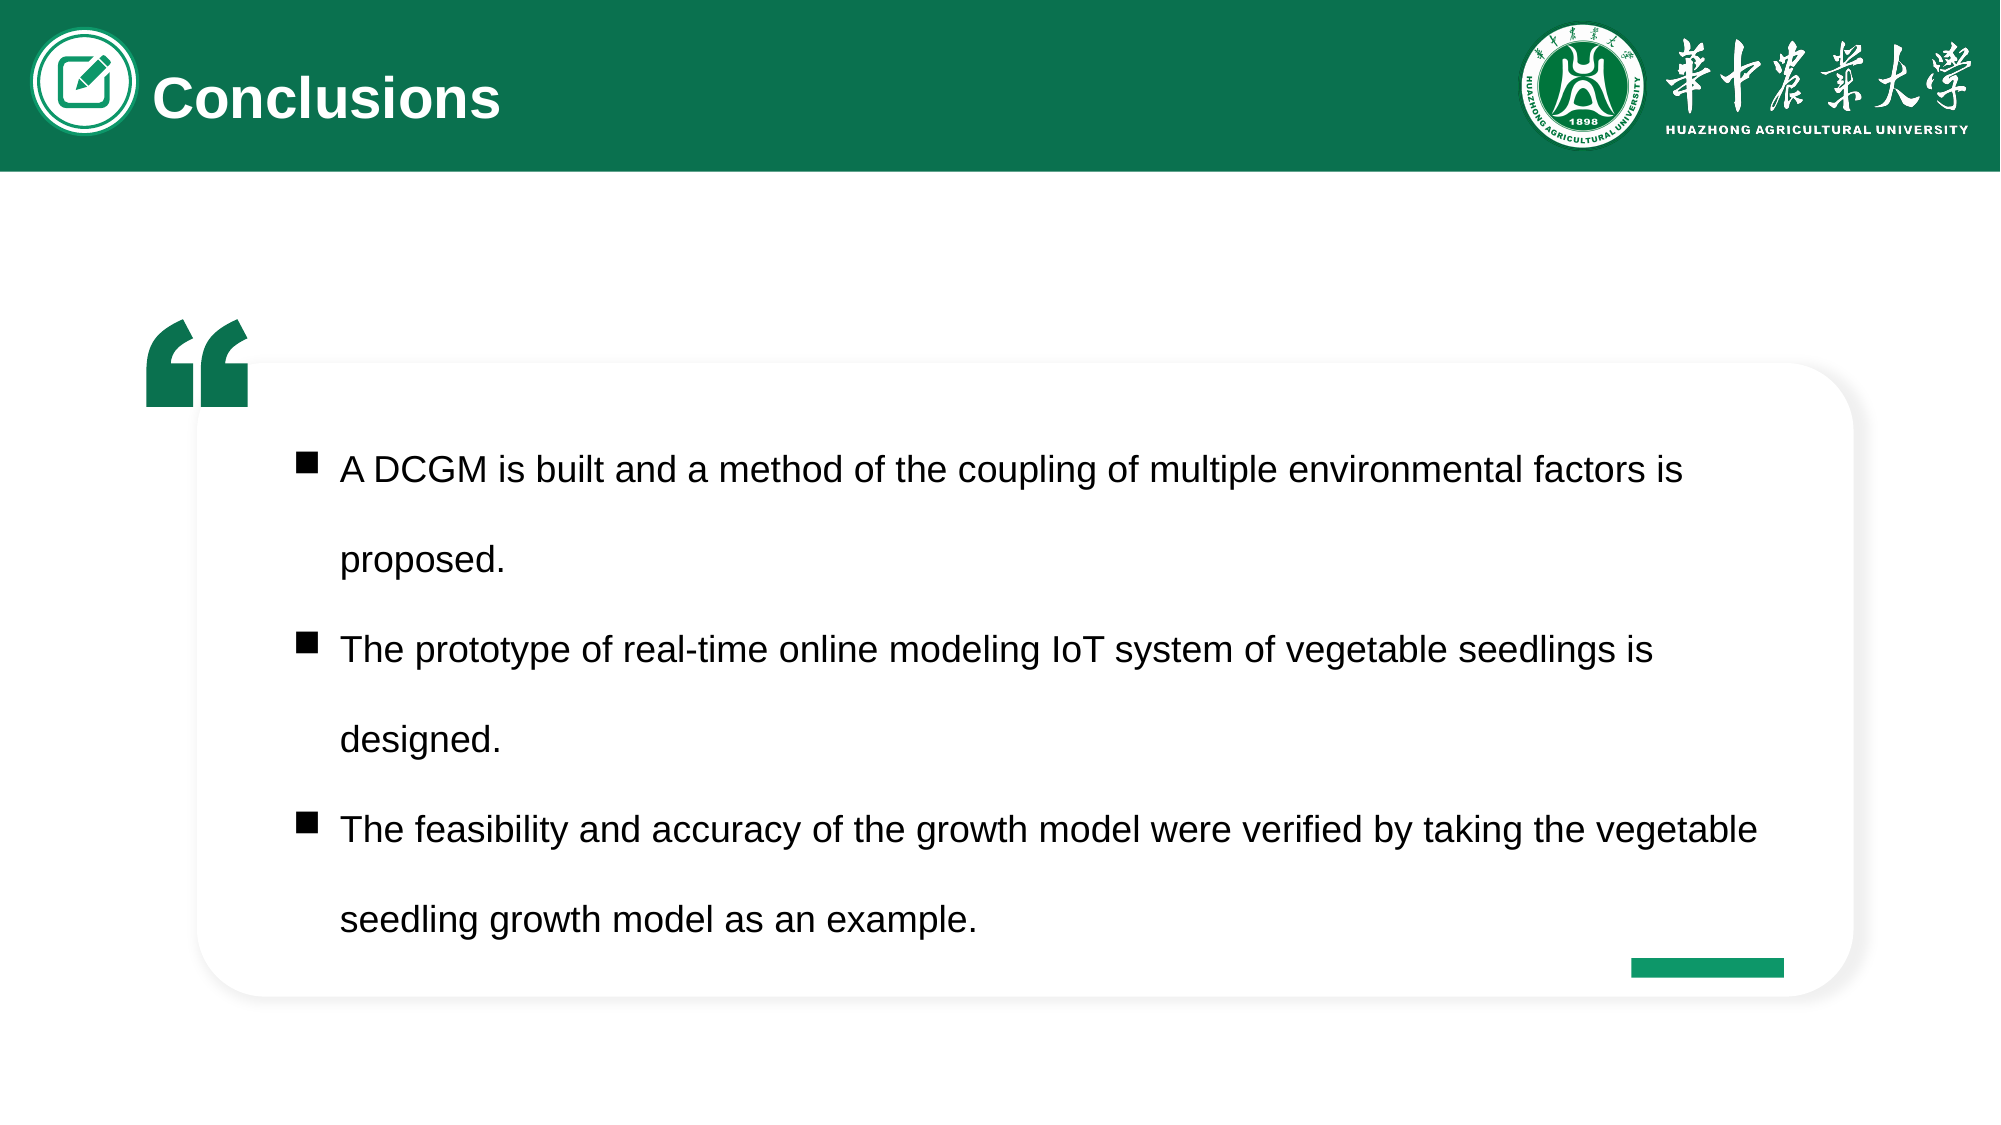

Conclusions

A DCGM is built and a method of the coupling of multiple environmental factors is proposed.
The prototype of real-time online modeling IoT system of vegetable seedlings is designed.
The feasibility and accuracy of the growth model were verified by taking the vegetable seedling growth model as an example.